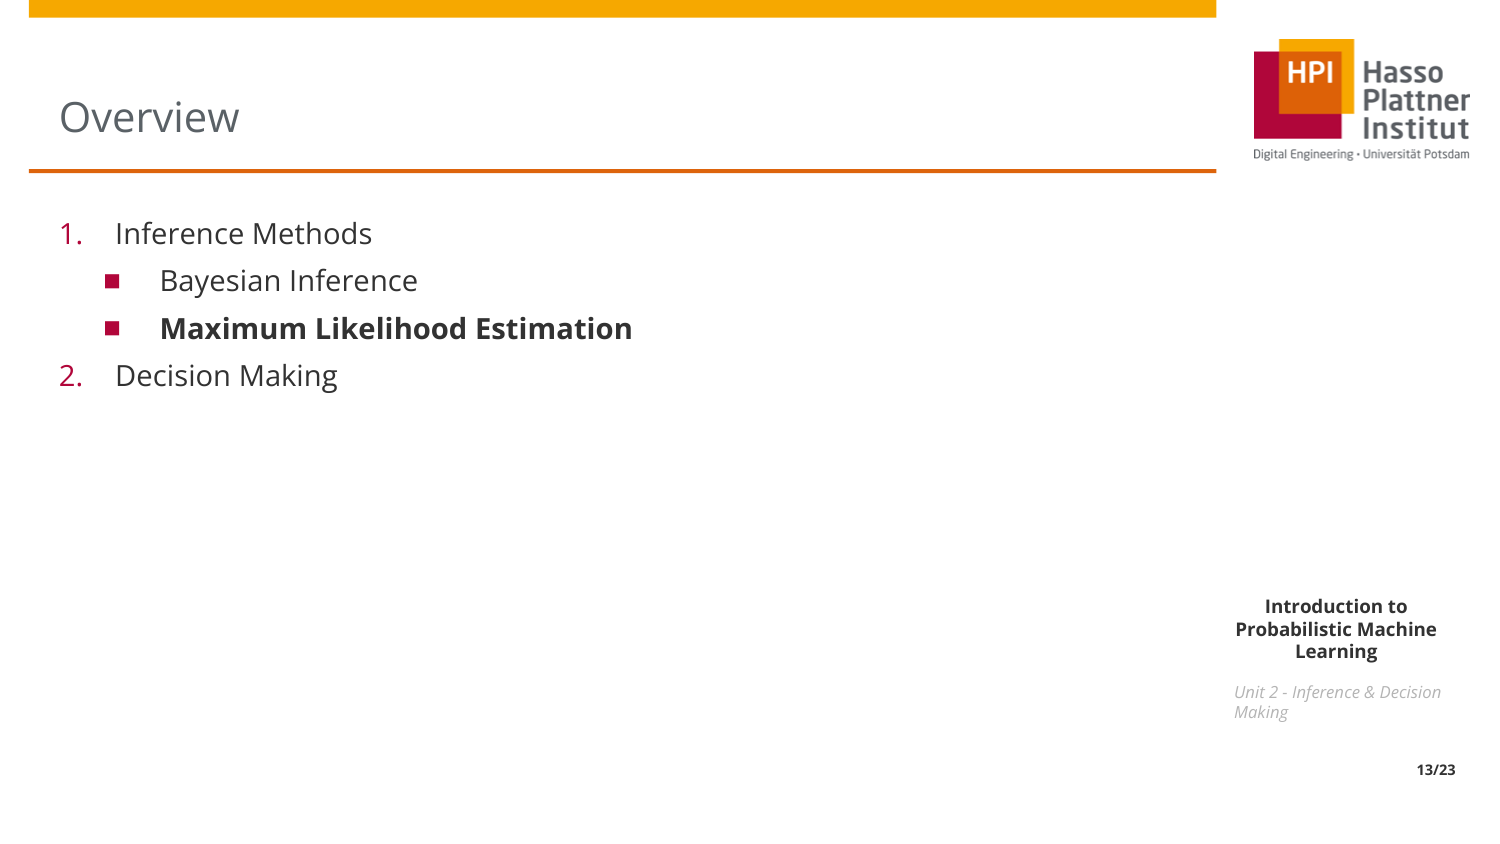

# Overview
Inference Methods
Bayesian Inference
Maximum Likelihood Estimation
Decision Making